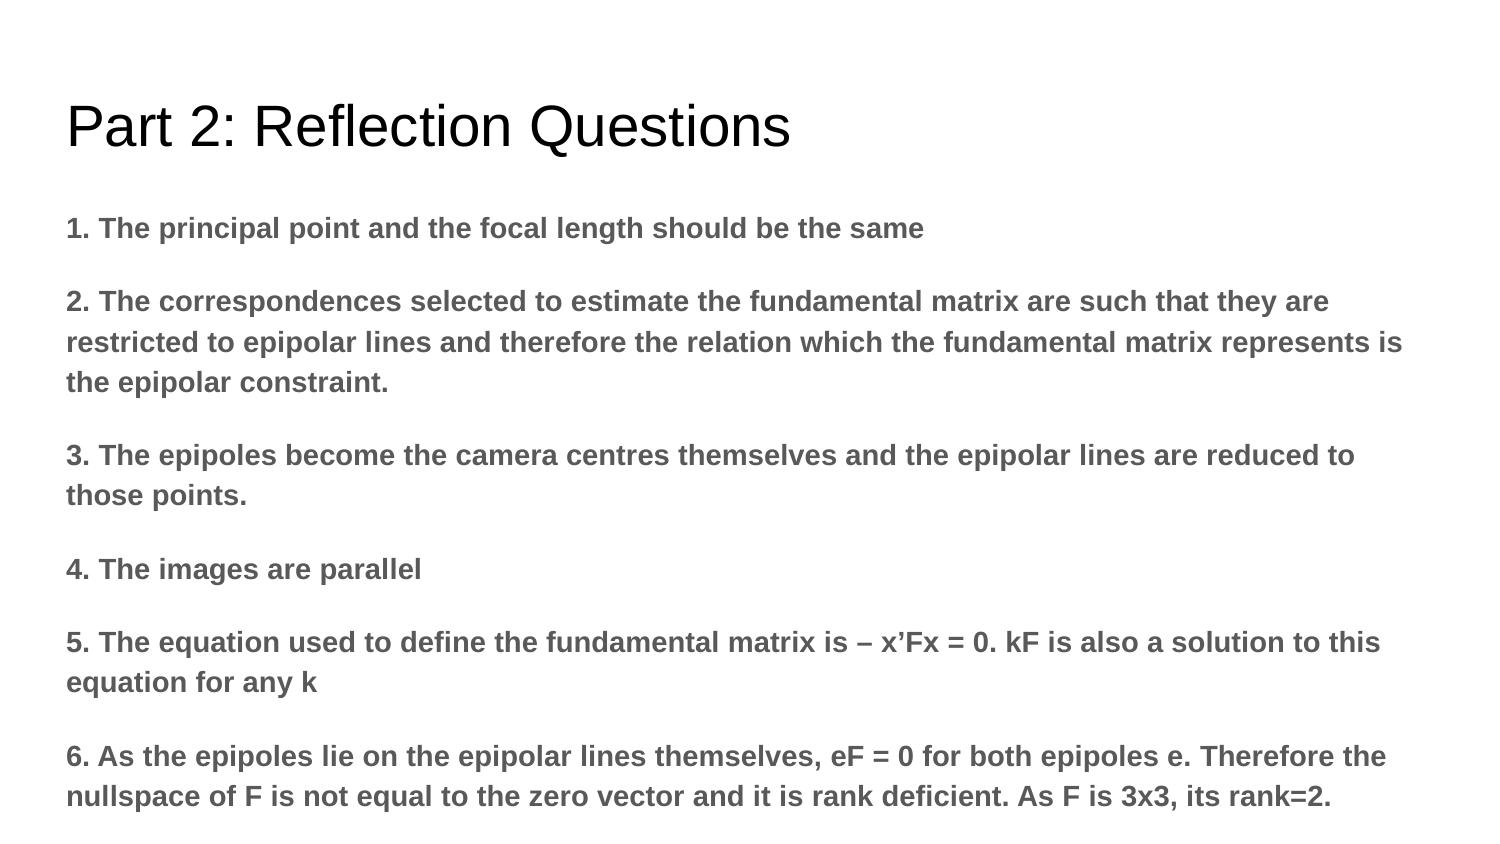

# Part 2: Reflection Questions
1. The principal point and the focal length should be the same
2. The correspondences selected to estimate the fundamental matrix are such that they are restricted to epipolar lines and therefore the relation which the fundamental matrix represents is the epipolar constraint.
3. The epipoles become the camera centres themselves and the epipolar lines are reduced to those points.
4. The images are parallel
5. The equation used to define the fundamental matrix is – x’Fx = 0. kF is also a solution to this equation for any k
6. As the epipoles lie on the epipolar lines themselves, eF = 0 for both epipoles e. Therefore the nullspace of F is not equal to the zero vector and it is rank deficient. As F is 3x3, its rank=2.